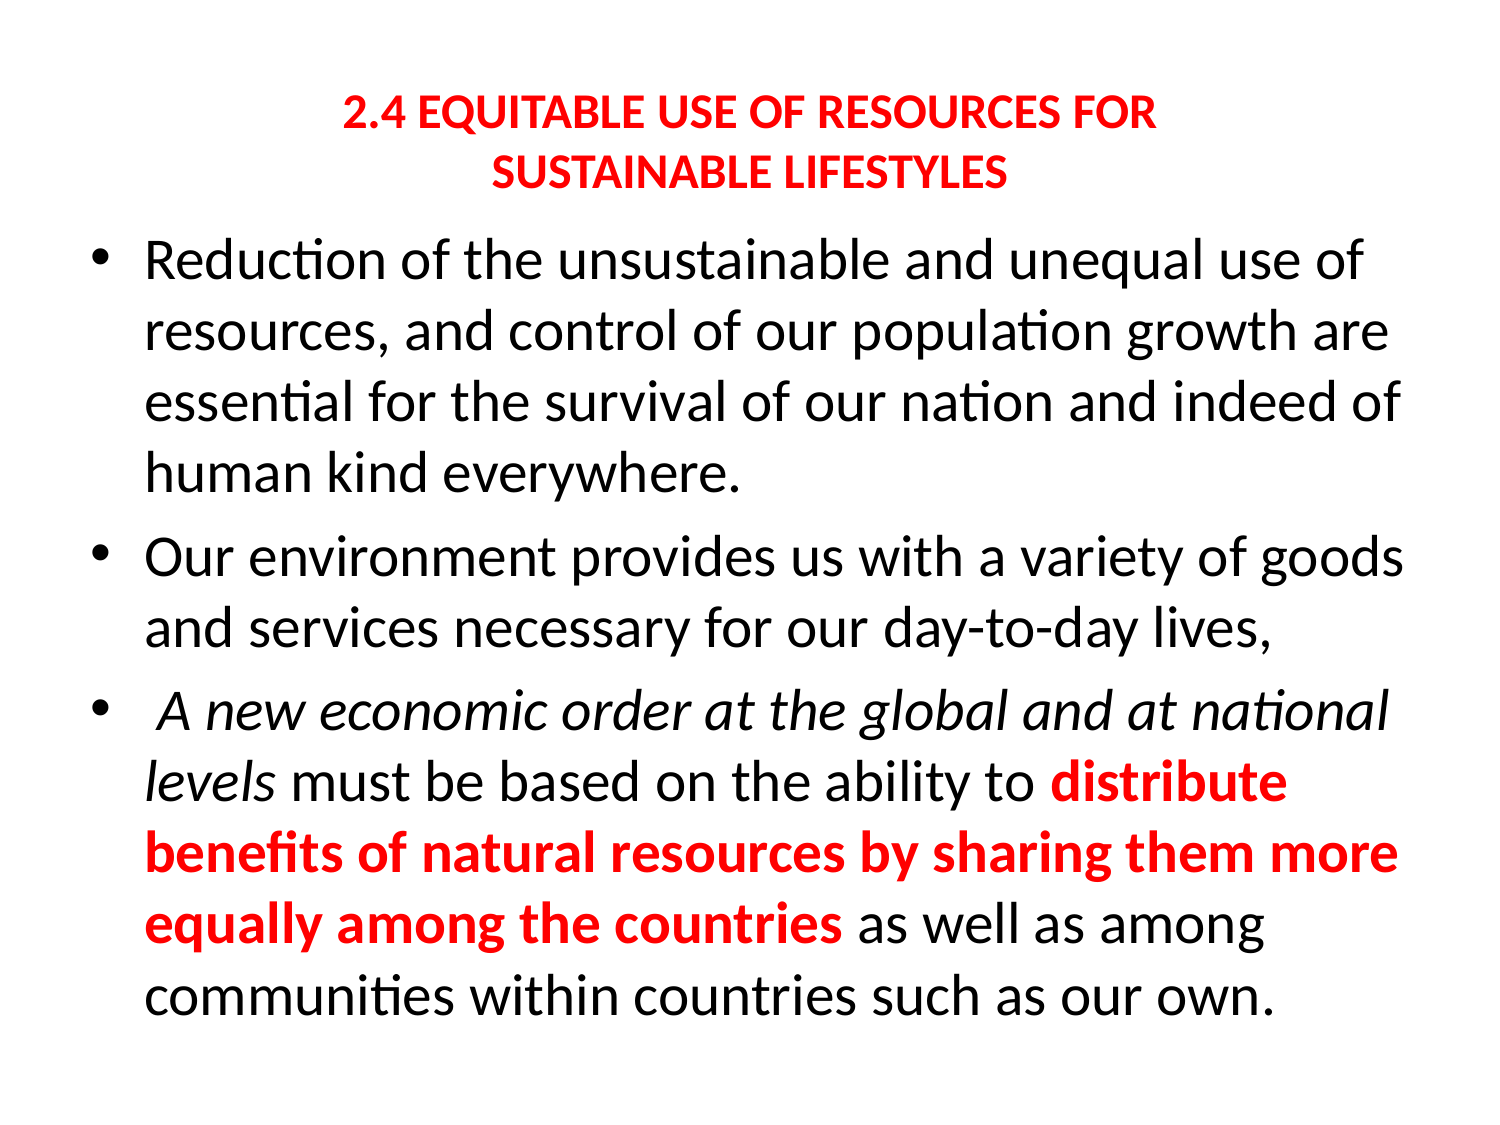

# 2.4 EQUITABLE USE OF RESOURCES FOR SUSTAINABLE LIFESTYLES
Reduction of the unsustainable and unequal use of resources, and control of our population growth are essential for the survival of our nation and indeed of human kind everywhere.
Our environment provides us with a variety of goods and services necessary for our day-to-day lives,
 A new economic order at the global and at national levels must be based on the ability to distribute benefits of natural resources by sharing them more equally among the countries as well as among communities within countries such as our own.